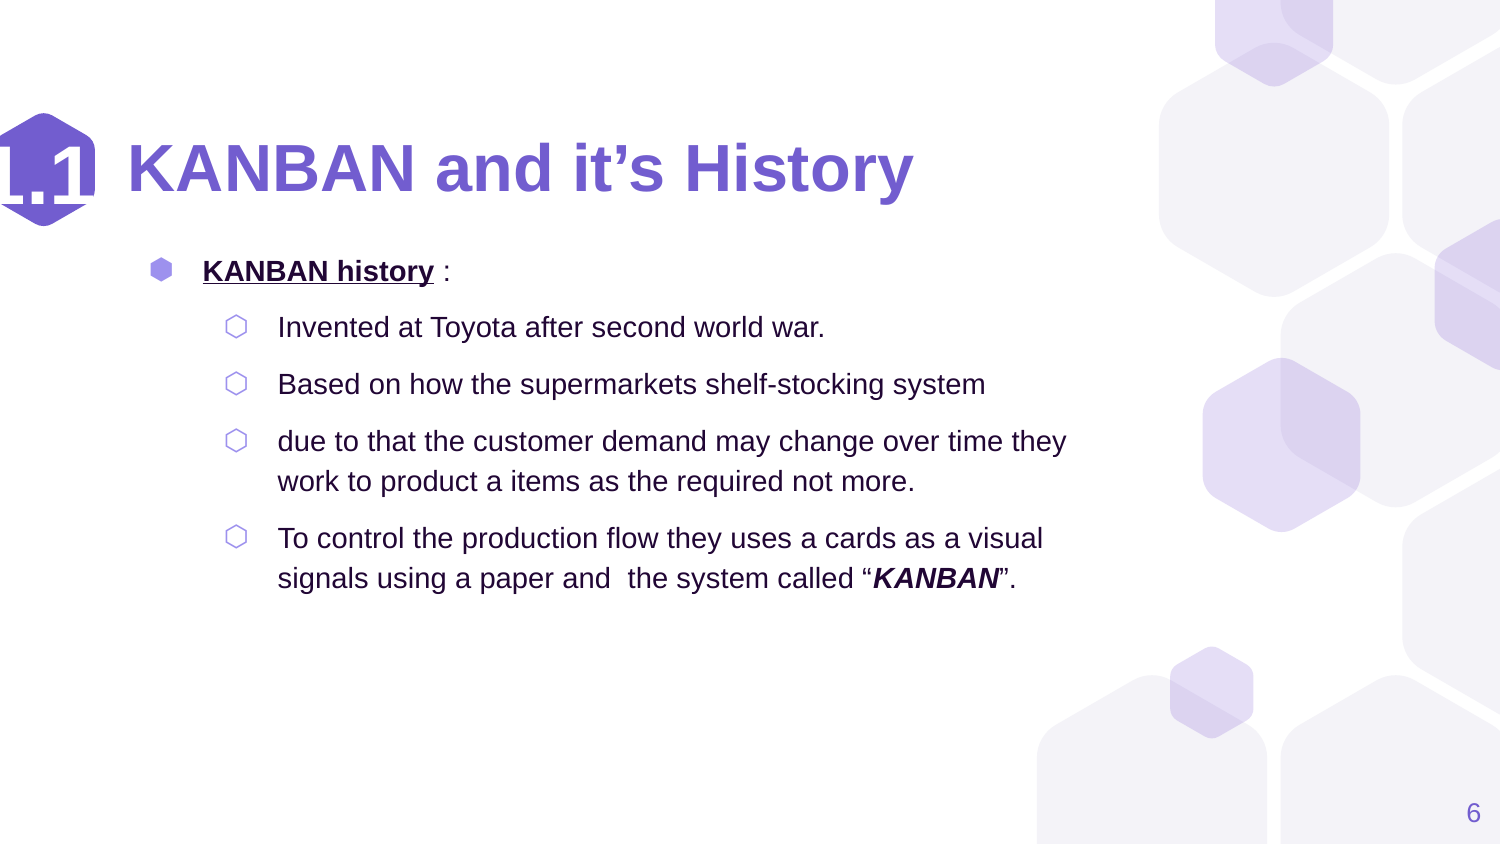

1.1
# KANBAN and it’s History
KANBAN history :
Invented at Toyota after second world war.
Based on how the supermarkets shelf-stocking system
due to that the customer demand may change over time they work to product a items as the required not more.
To control the production flow they uses a cards as a visual signals using a paper and  the system called “KANBAN”.

6